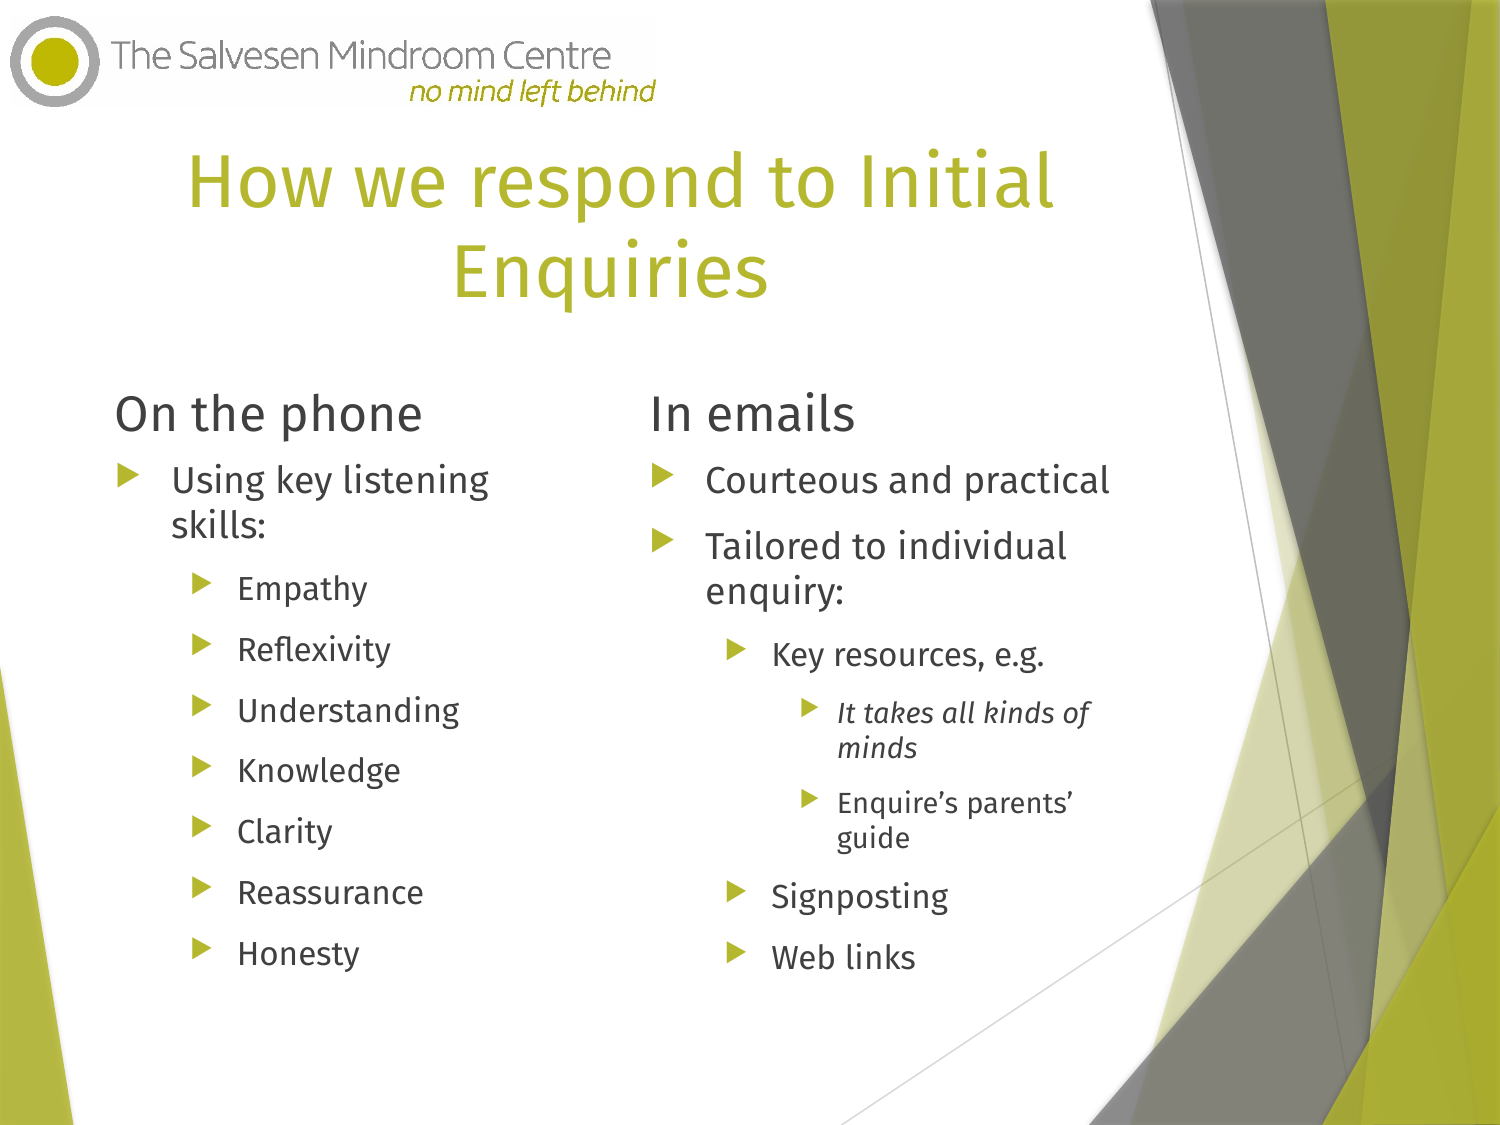

# How we respond to Initial Enquiries
On the phone
In emails
Using key listening skills:
Empathy
Reflexivity
Understanding
Knowledge
Clarity
Reassurance
Honesty

Courteous and practical
Tailored to individual enquiry:
Key resources, e.g.
It takes all kinds of minds
Enquire’s parents’ guide
Signposting
Web links